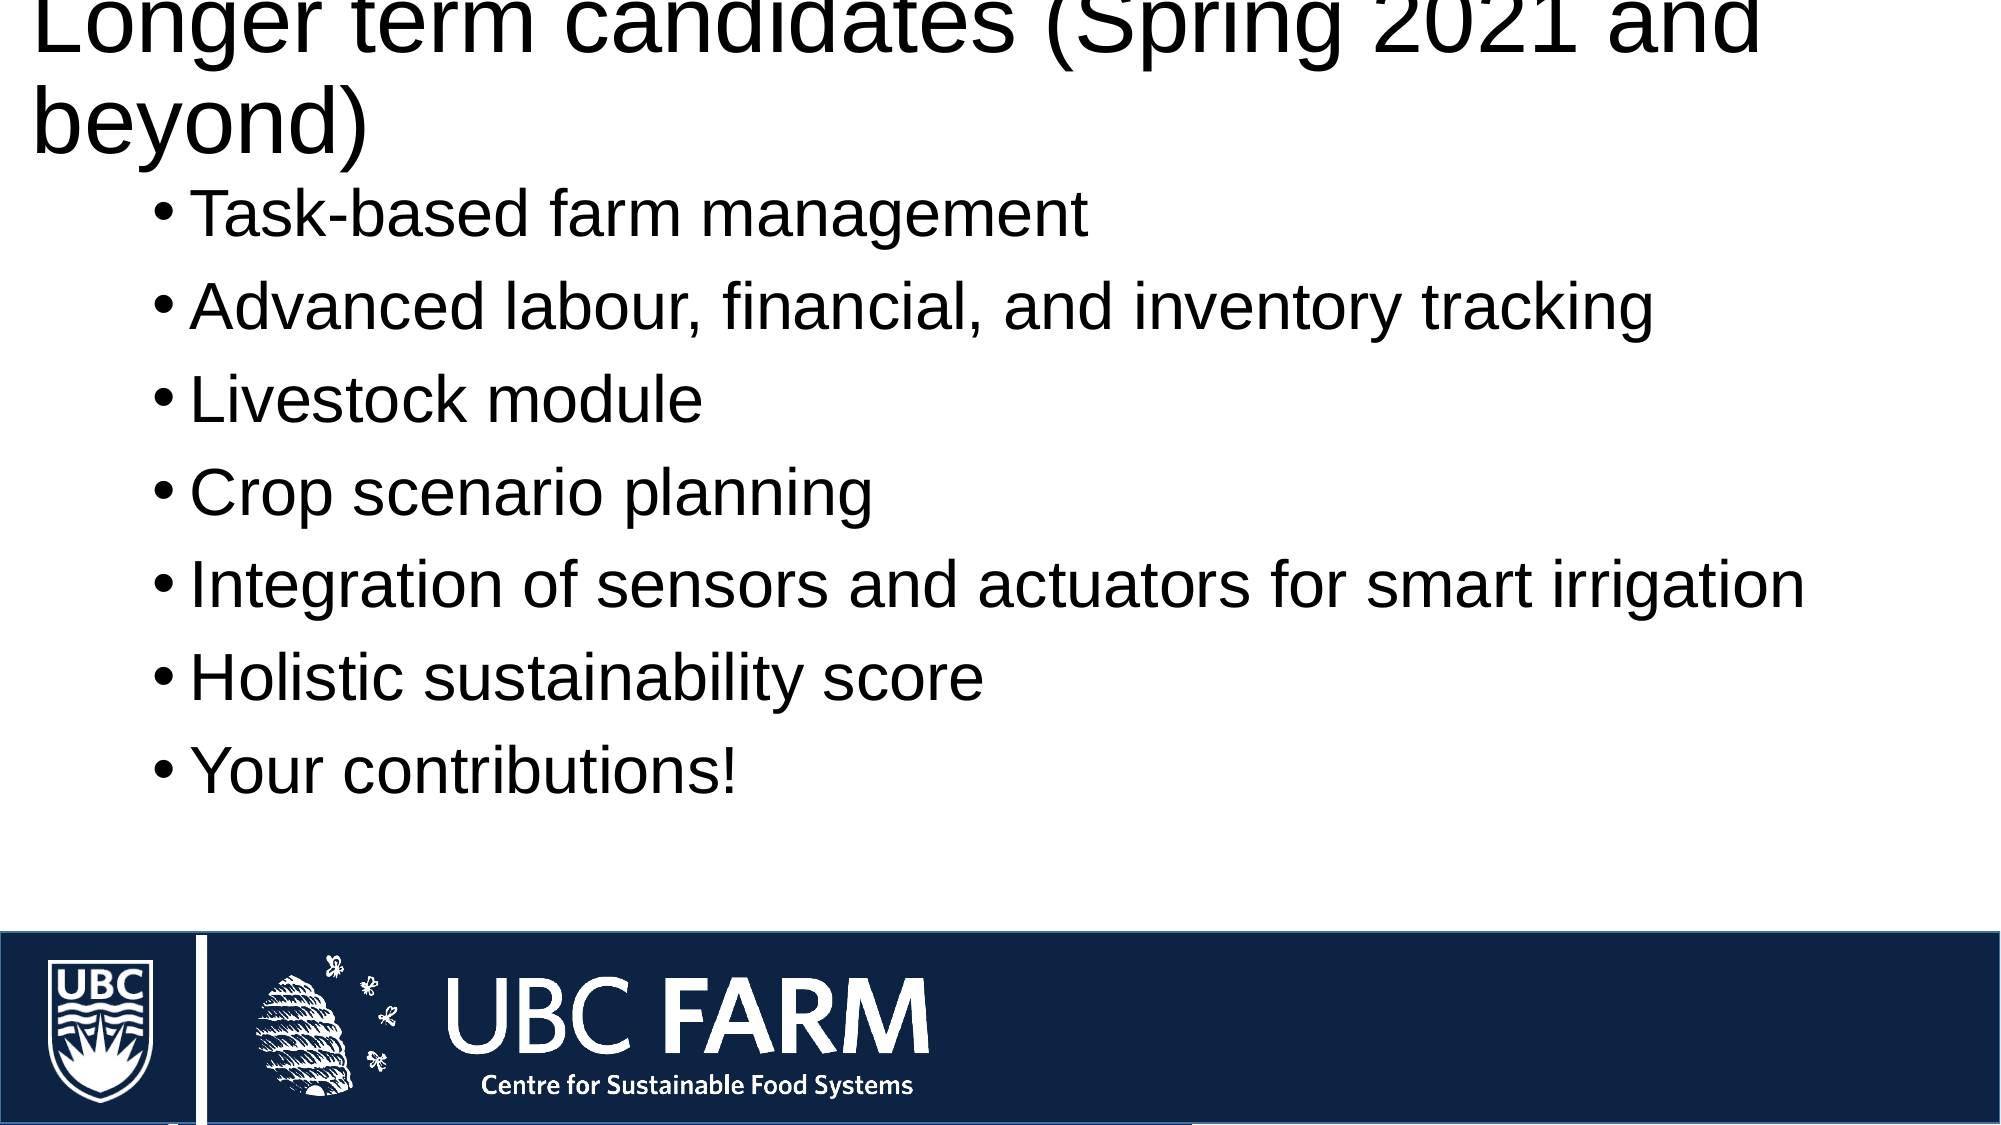

# Longer term candidates (Spring 2021 and beyond)
Task-based farm management
Advanced labour, financial, and inventory tracking
Livestock module
Crop scenario planning
Integration of sensors and actuators for smart irrigation
Holistic sustainability score
Your contributions!